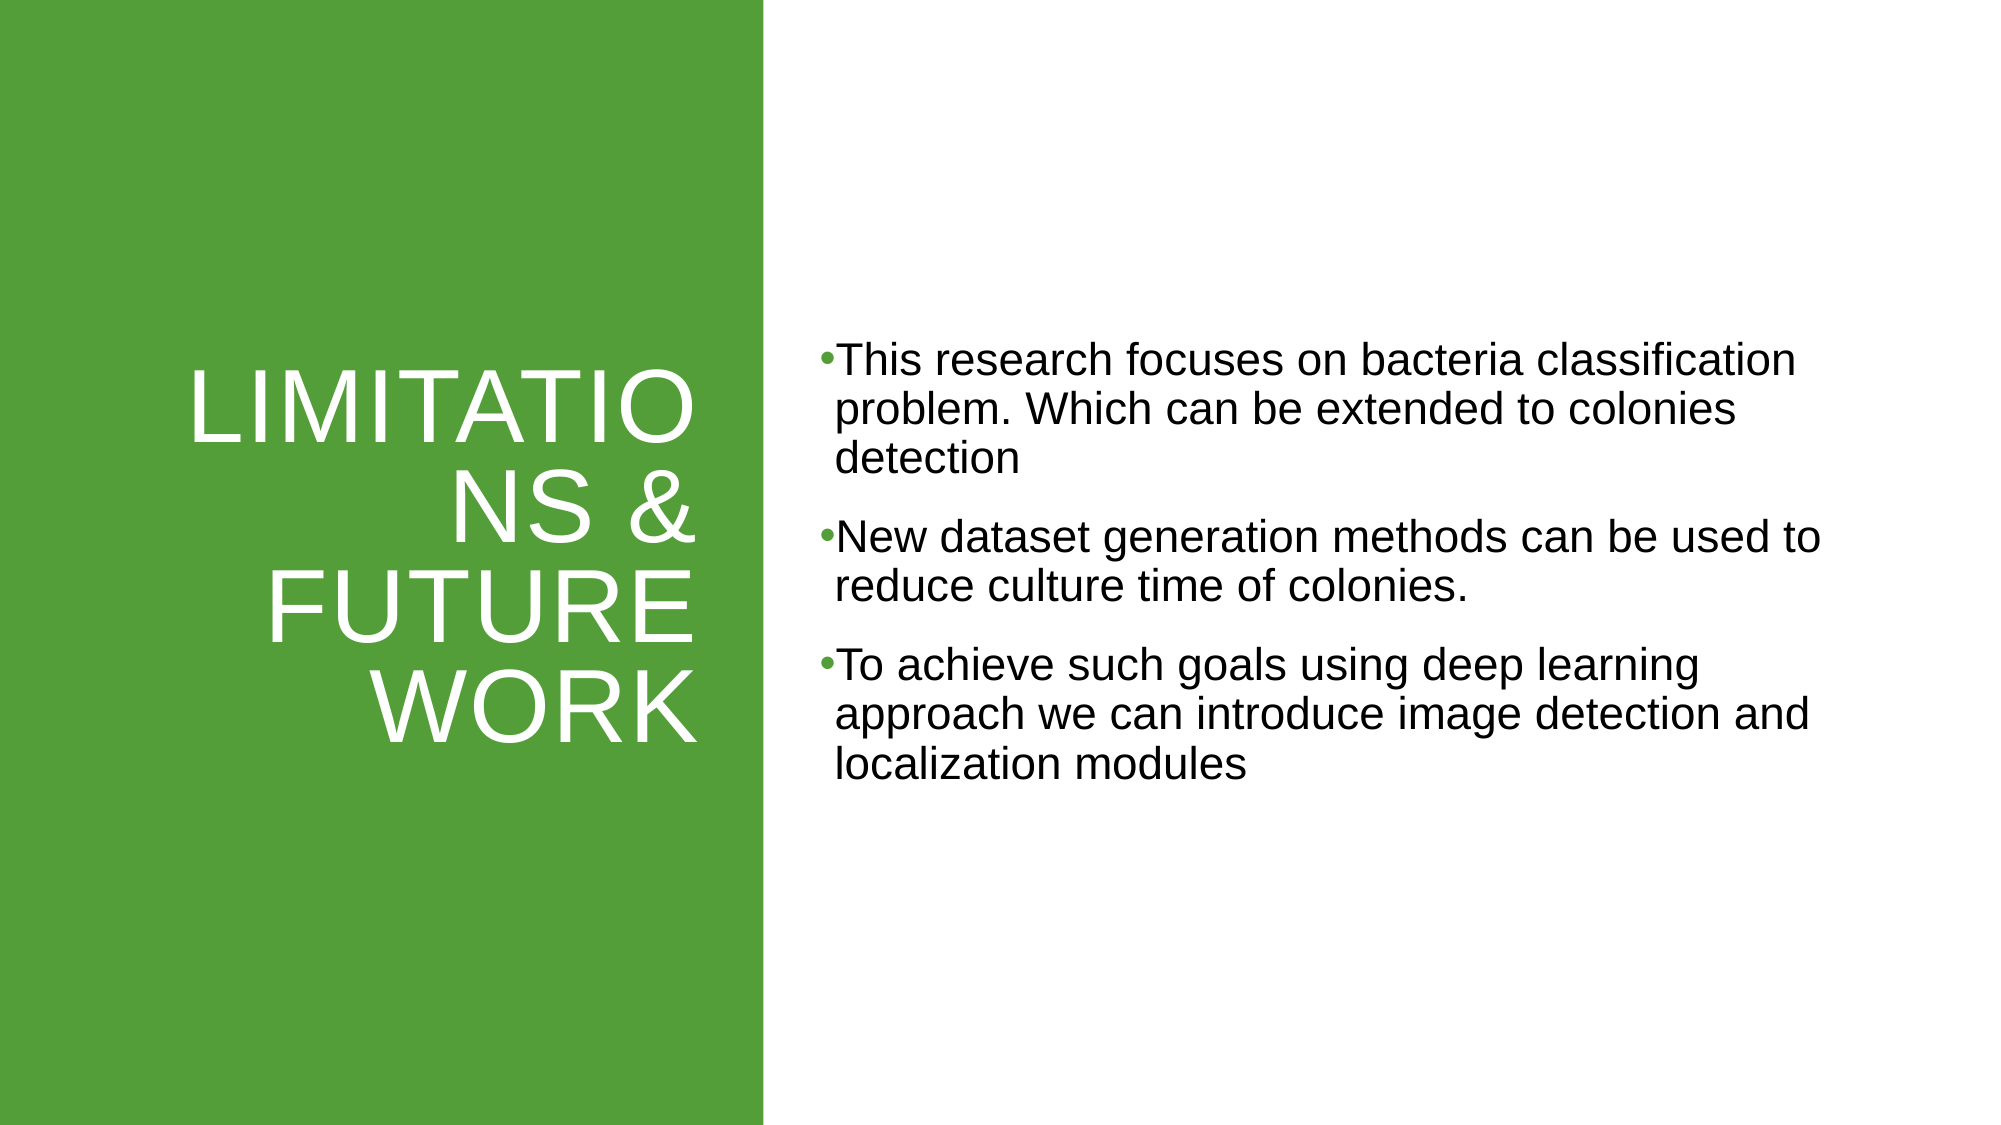

# Limitations & Future work
This research focuses on bacteria classification problem. Which can be extended to colonies detection
New dataset generation methods can be used to reduce culture time of colonies.
To achieve such goals using deep learning approach we can introduce image detection and localization modules